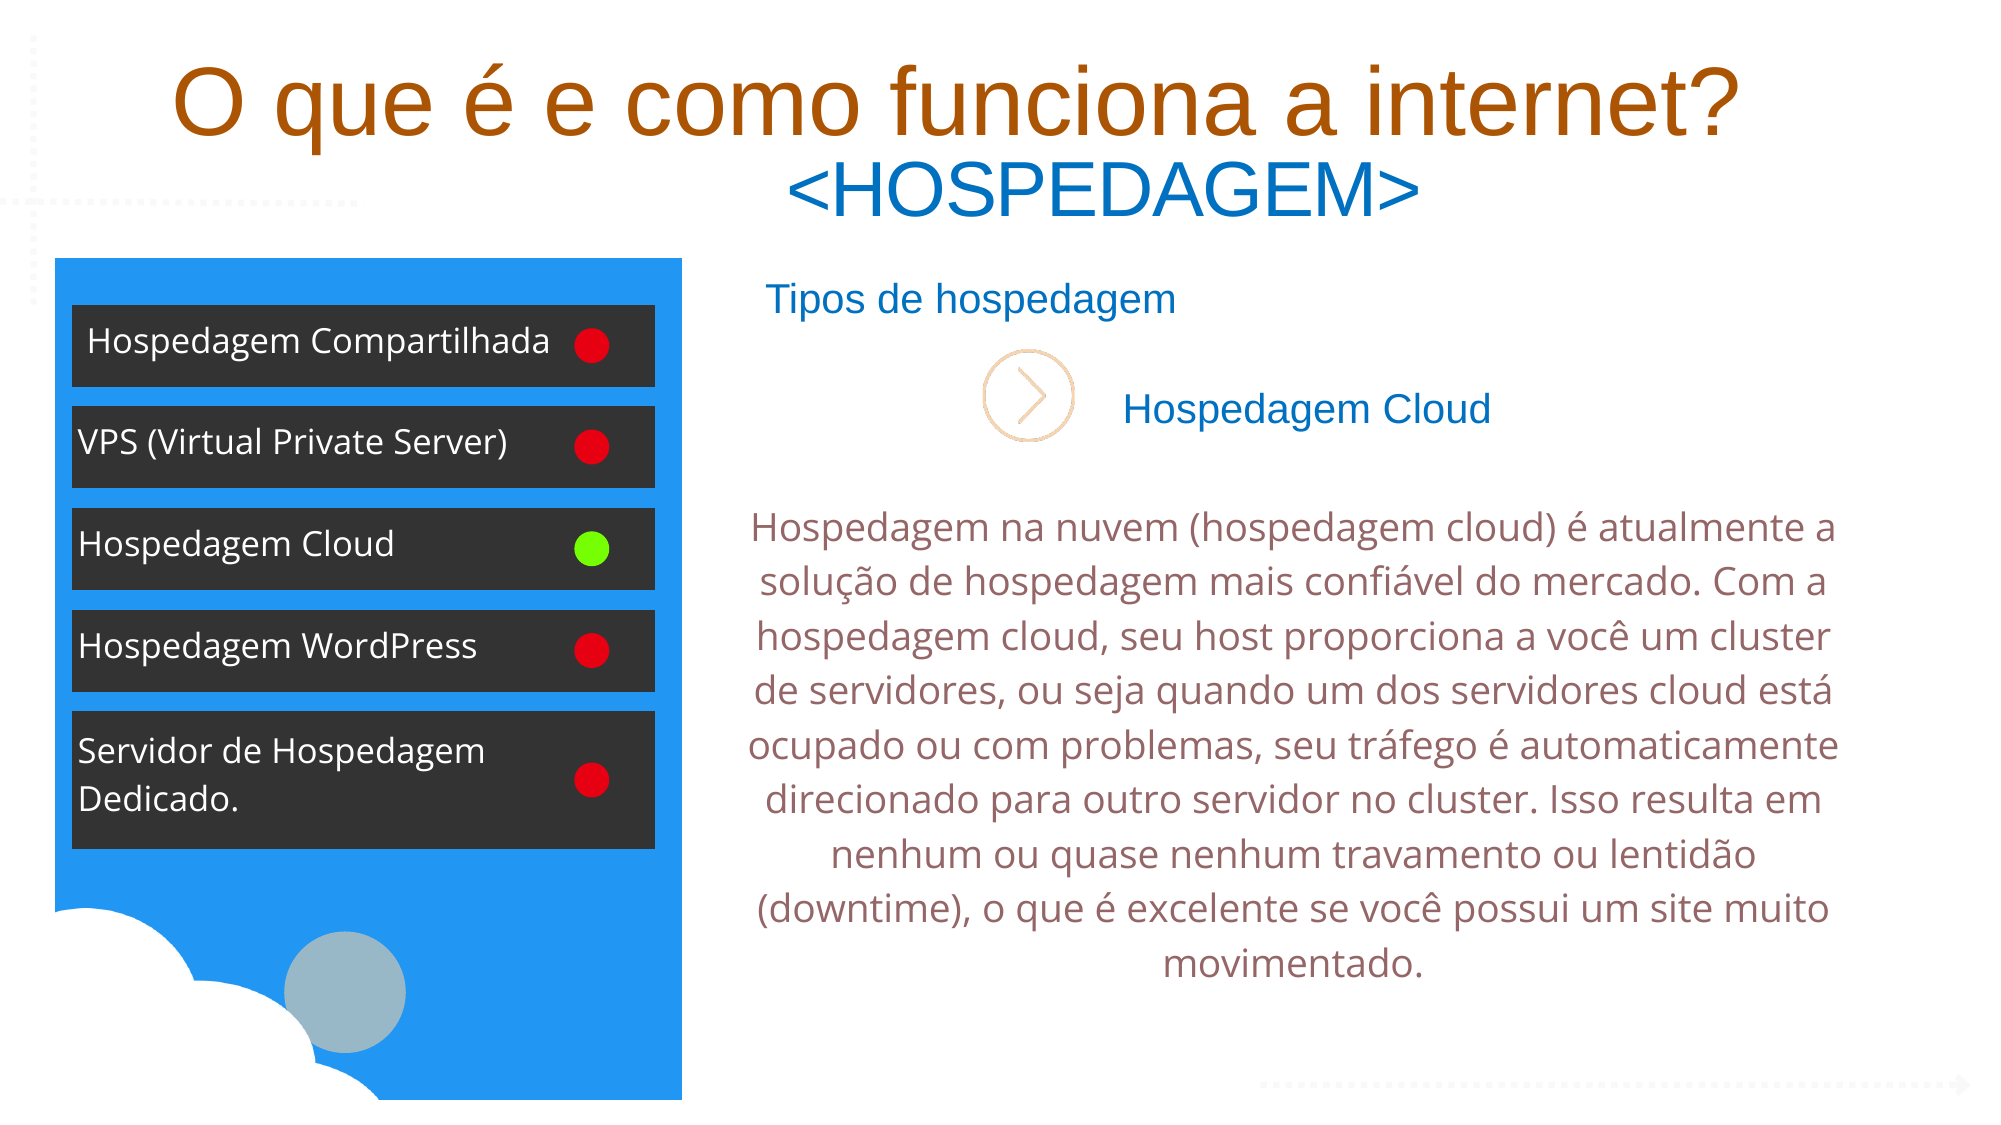

O que é e como funciona a internet?

<HOSPEDAGEM>

Tipos de hospedagem

 Hospedagem Compartilhada

Hospedagem Cloud

VPS (Virtual Private Server)

Hospedagem na nuvem (hospedagem cloud) é atualmente a solução de hospedagem mais confiável do mercado. Com a hospedagem cloud, seu host proporciona a você um cluster de servidores, ou seja quando um dos servidores cloud está ocupado ou com problemas, seu tráfego é automaticamente direcionado para outro servidor no cluster. Isso resulta em nenhum ou quase nenhum travamento ou lentidão (downtime), o que é excelente se você possui um site muito movimentado.

Hospedagem Cloud

Hospedagem WordPress

Servidor de Hospedagem Dedicado.